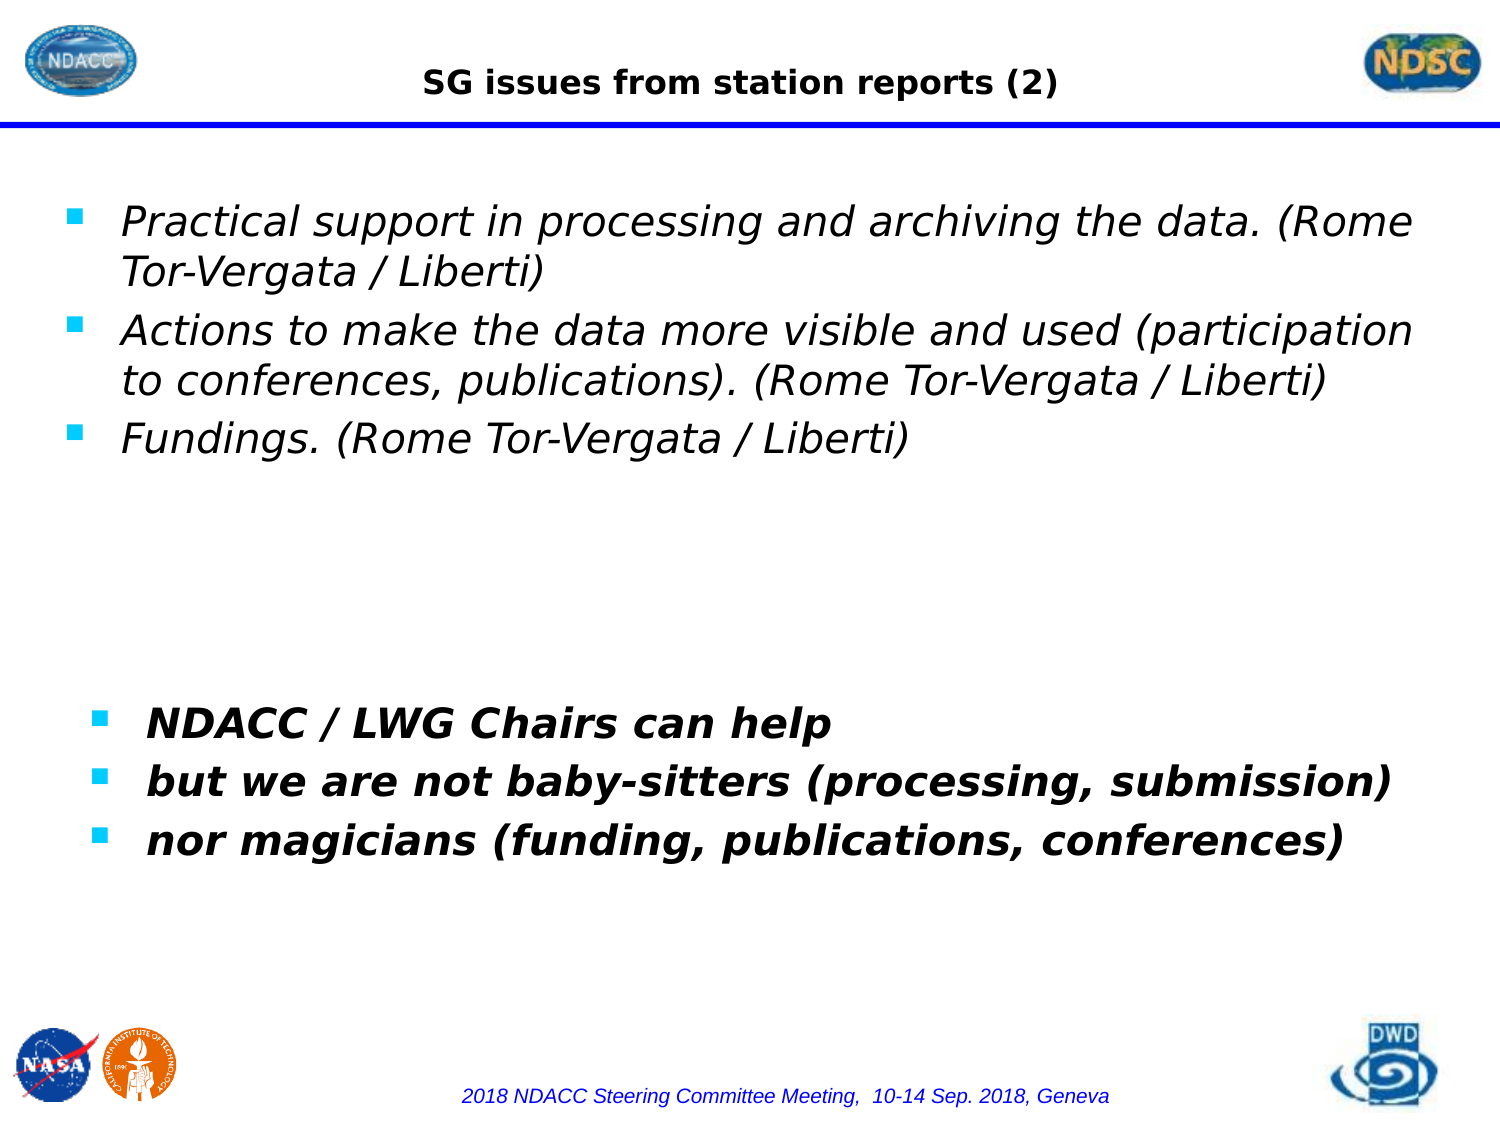

SG issues from station reports (2)
Practical support in processing and archiving the data. (Rome Tor-Vergata / Liberti)
Actions to make the data more visible and used (participation to conferences, publications). (Rome Tor-Vergata / Liberti)
Fundings. (Rome Tor-Vergata / Liberti)
NDACC / LWG Chairs can help
but we are not baby-sitters (processing, submission)
nor magicians (funding, publications, conferences)